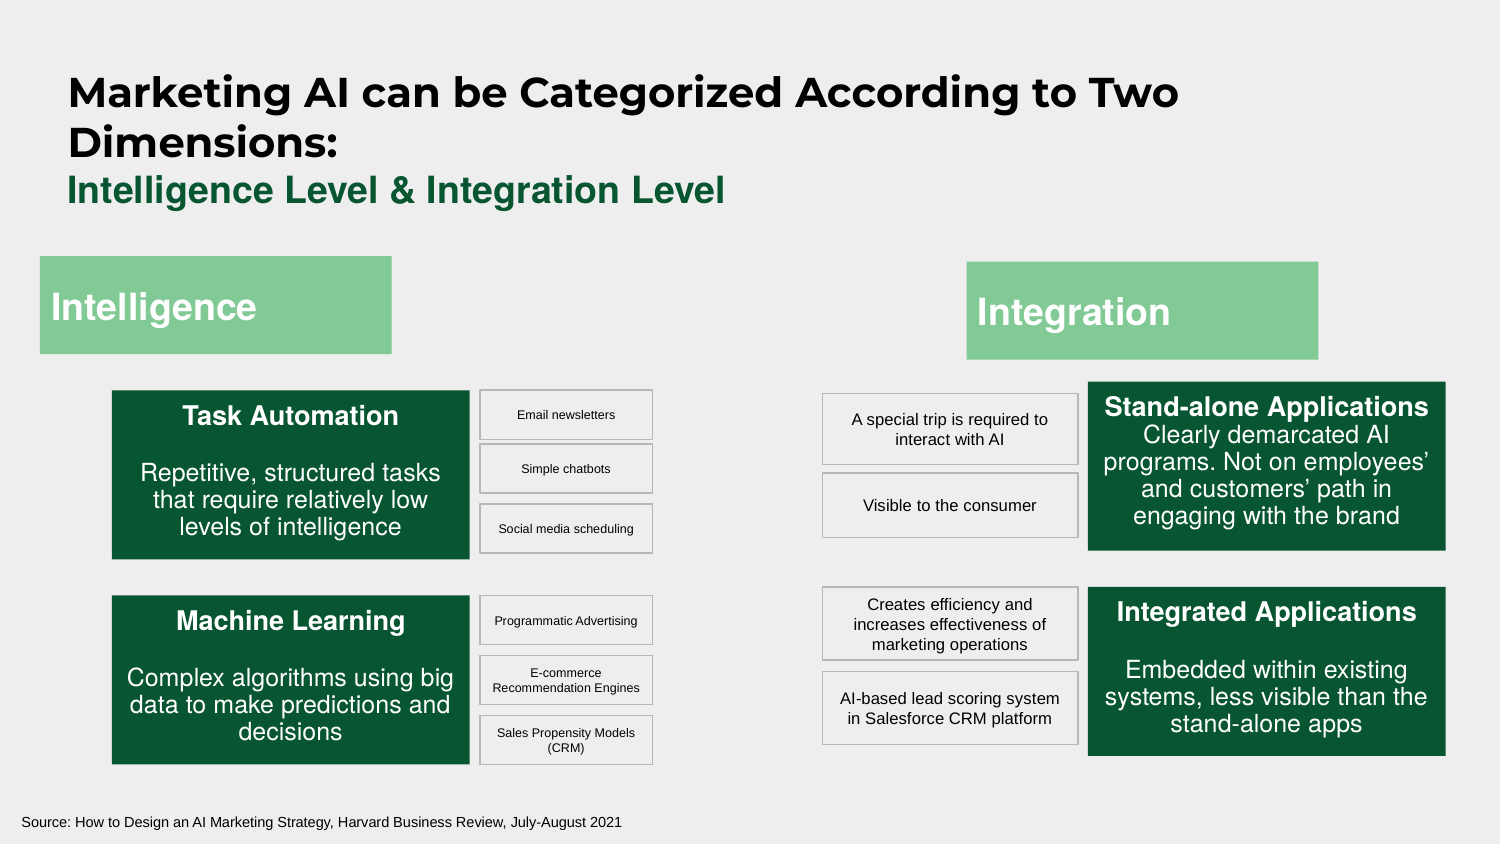

# Marketing AI can be Categorized According to Two Dimensions: Intelligence Level & Integration Level
Intelligence
Integration
Stand-alone Applications
Clearly demarcated AI programs. Not on employees’ and customers’ path in engaging with the brand

Task Automation

Repetitive, structured tasks that require relatively low levels of intelligence

Email newsletters
A special trip is required to interact with AI
Simple chatbots
Visible to the consumer
Social media scheduling
Creates efficiency and increases effectiveness of marketing operations
Integrated Applications

Embedded within existing systems, less visible than the stand-alone apps

Machine Learning

Complex algorithms using big data to make predictions and decisions

Programmatic Advertising
E-commerce Recommendation Engines
AI-based lead scoring system in Salesforce CRM platform
Sales Propensity Models (CRM)
Source: How to Design an AI Marketing Strategy, Harvard Business Review, July-August 2021